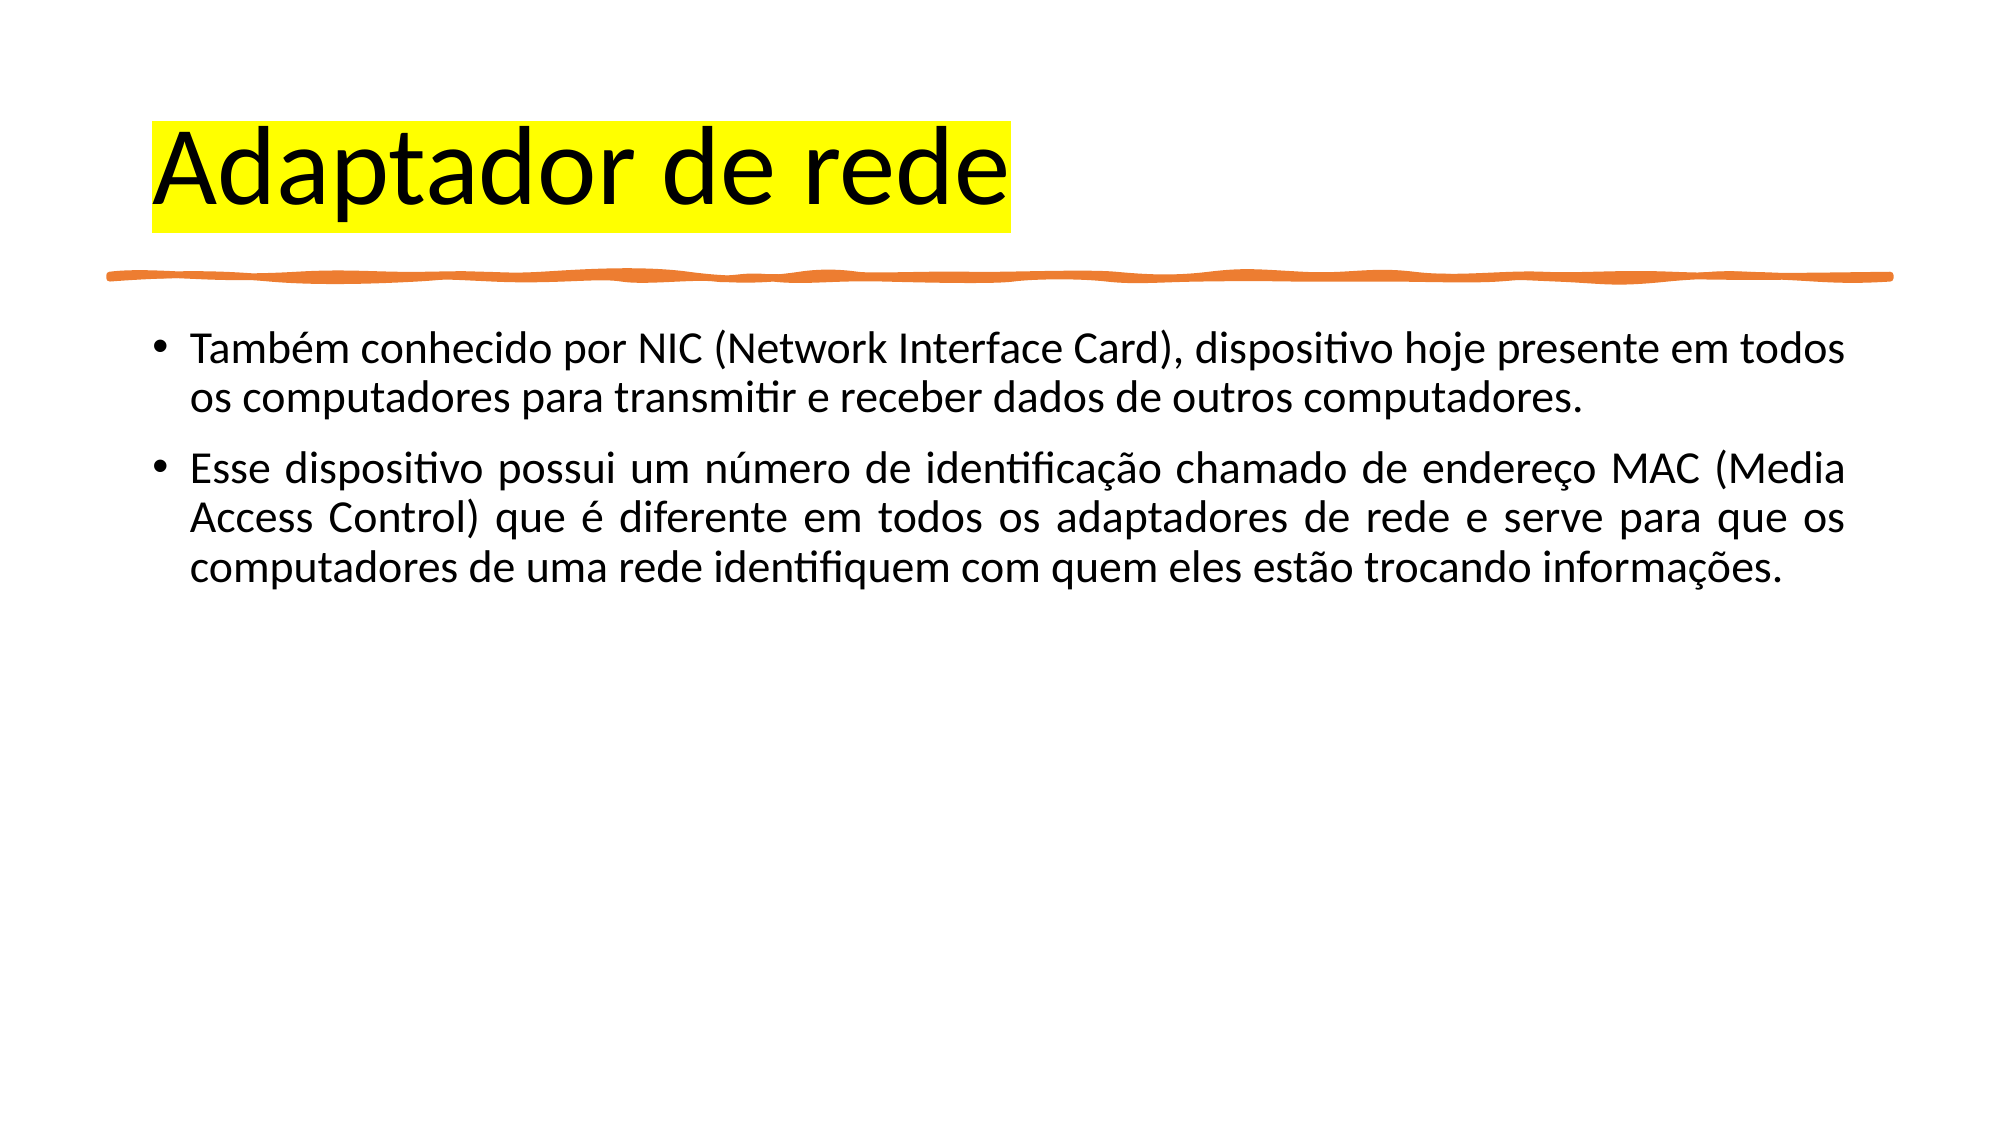

# Adaptador de rede

Também conhecido por NIC (Network Interface Card), dispositivo hoje presente em todos os computadores para transmitir e receber dados de outros computadores.
Esse dispositivo possui um número de identificação chamado de endereço MAC (Media Access Control) que é diferente em todos os adaptadores de rede e serve para que os computadores de uma rede identifiquem com quem eles estão trocando informações.